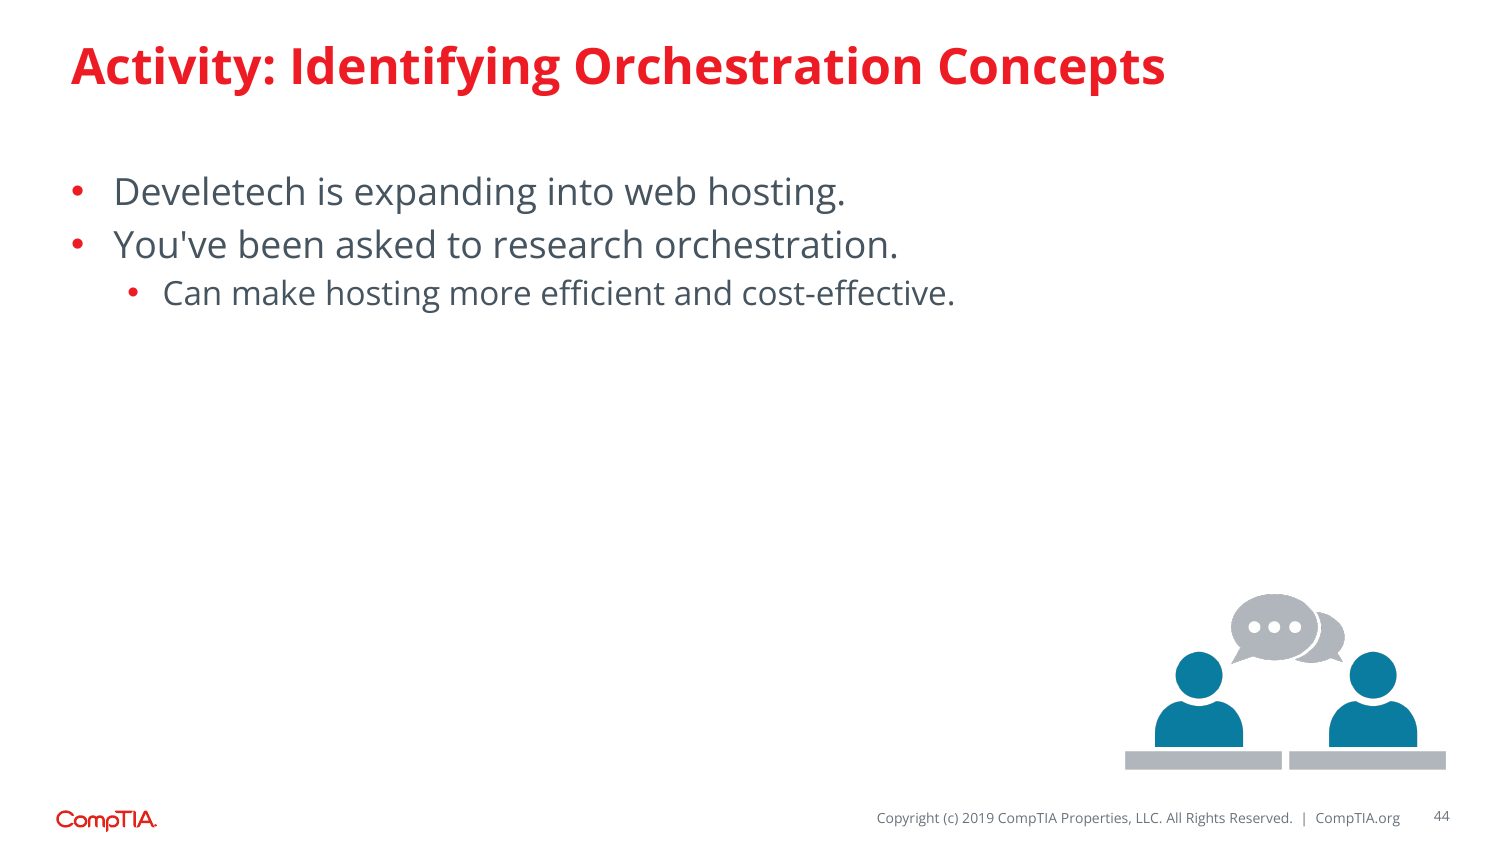

# Activity: Identifying Orchestration Concepts
Develetech is expanding into web hosting.
You've been asked to research orchestration.
Can make hosting more efficient and cost-effective.
44